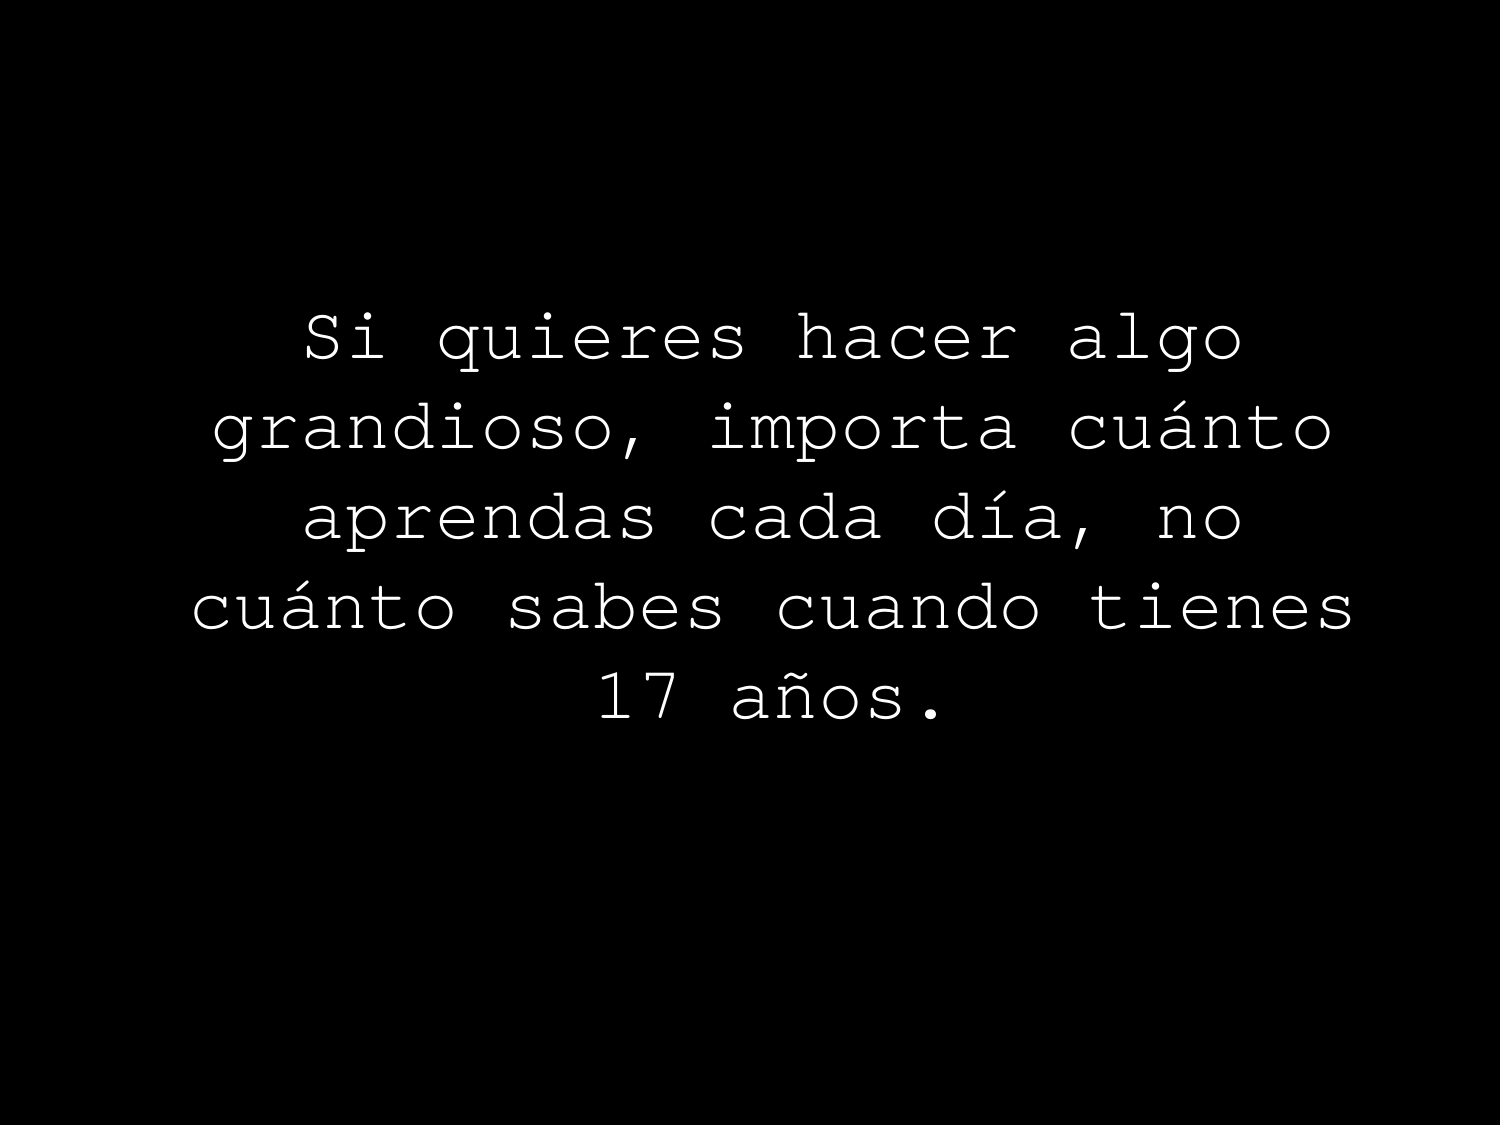

Si quieres hacer algo grandioso, importa cuánto aprendas cada día, no cuánto sabes cuando tienes 17 años.